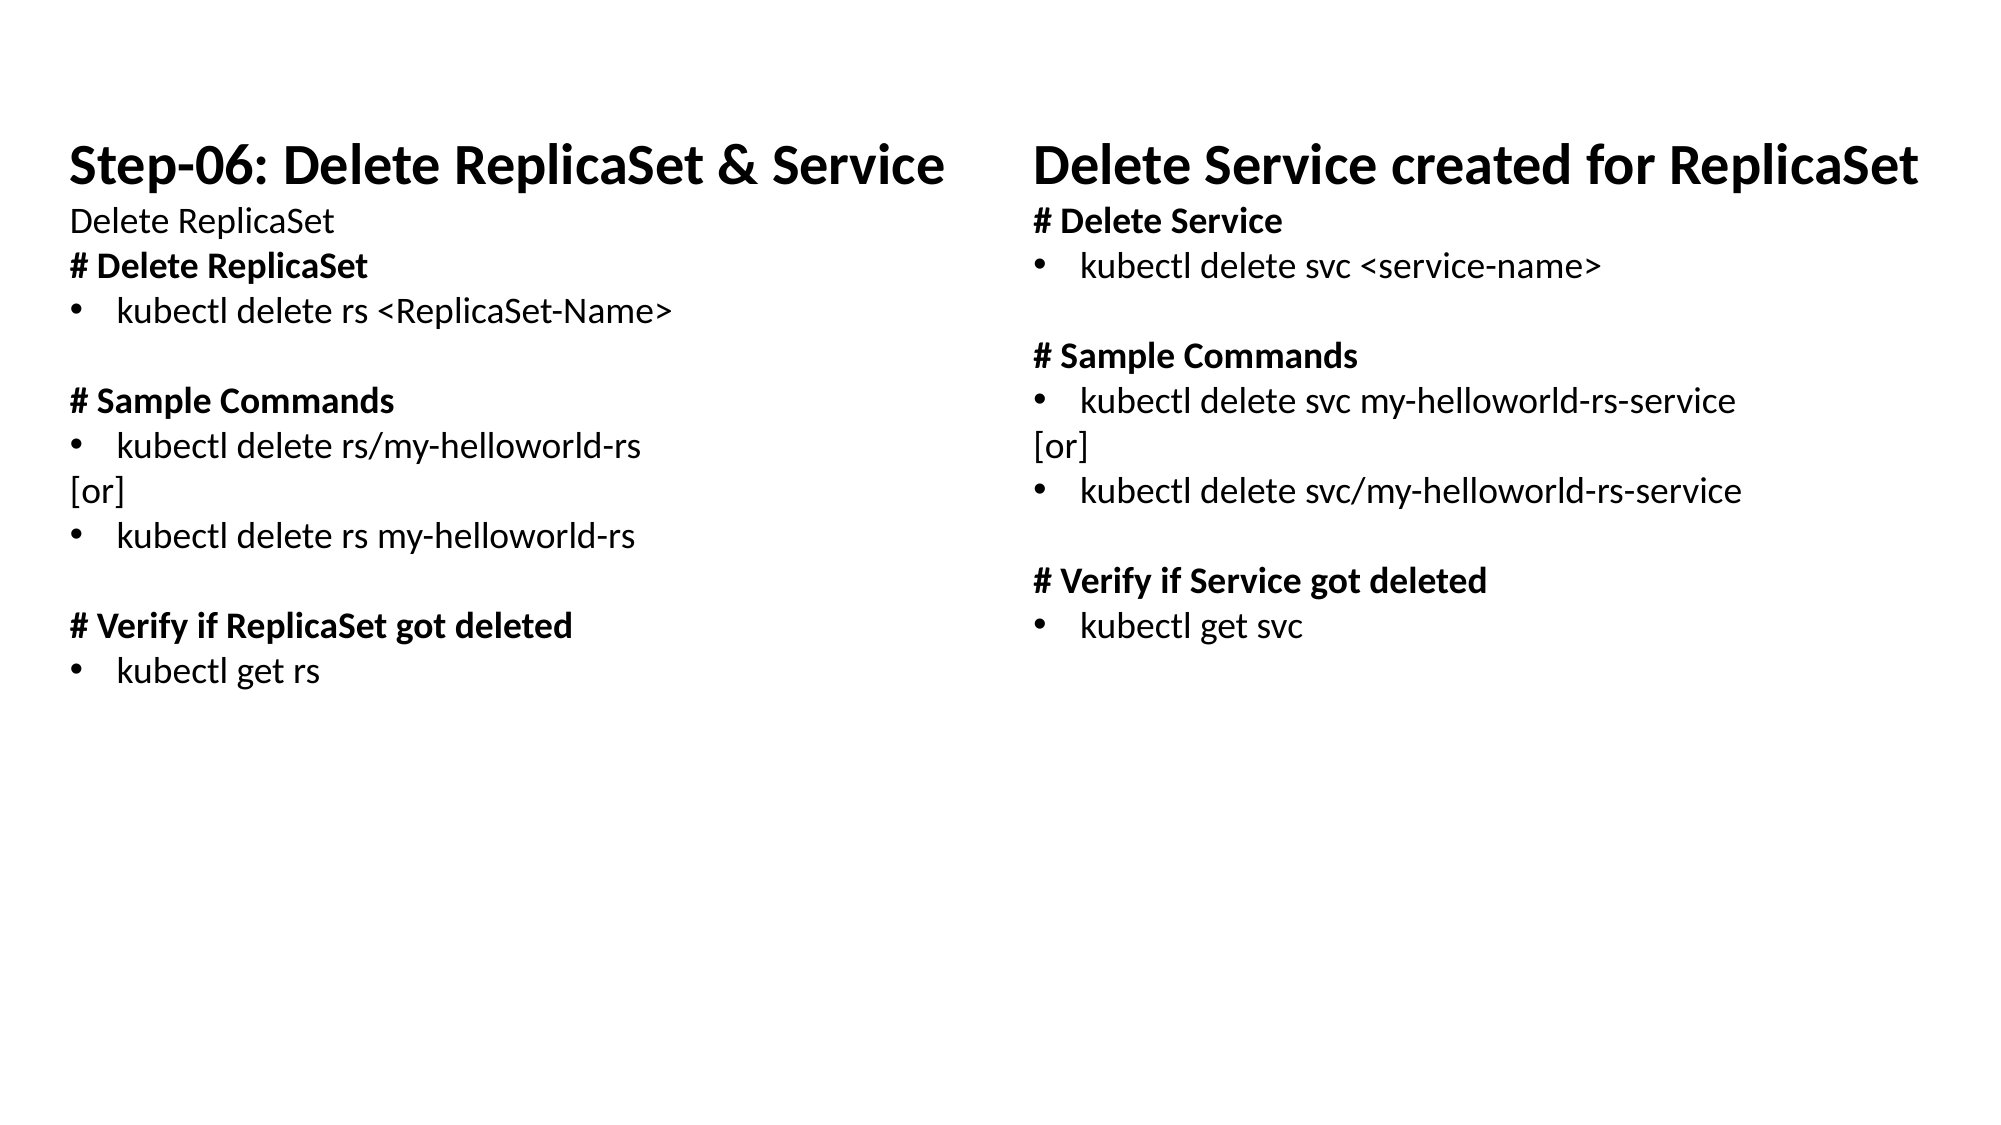

Step-06: Delete ReplicaSet & Service
Delete ReplicaSet
# Delete ReplicaSet
kubectl delete rs <ReplicaSet-Name>

# Sample Commands
kubectl delete rs/my-helloworld-rs
[or]
kubectl delete rs my-helloworld-rs

# Verify if ReplicaSet got deleted
kubectl get rs
Delete Service created for ReplicaSet
# Delete Service
kubectl delete svc <service-name>

# Sample Commands
kubectl delete svc my-helloworld-rs-service
[or]
kubectl delete svc/my-helloworld-rs-service

# Verify if Service got deleted
kubectl get svc